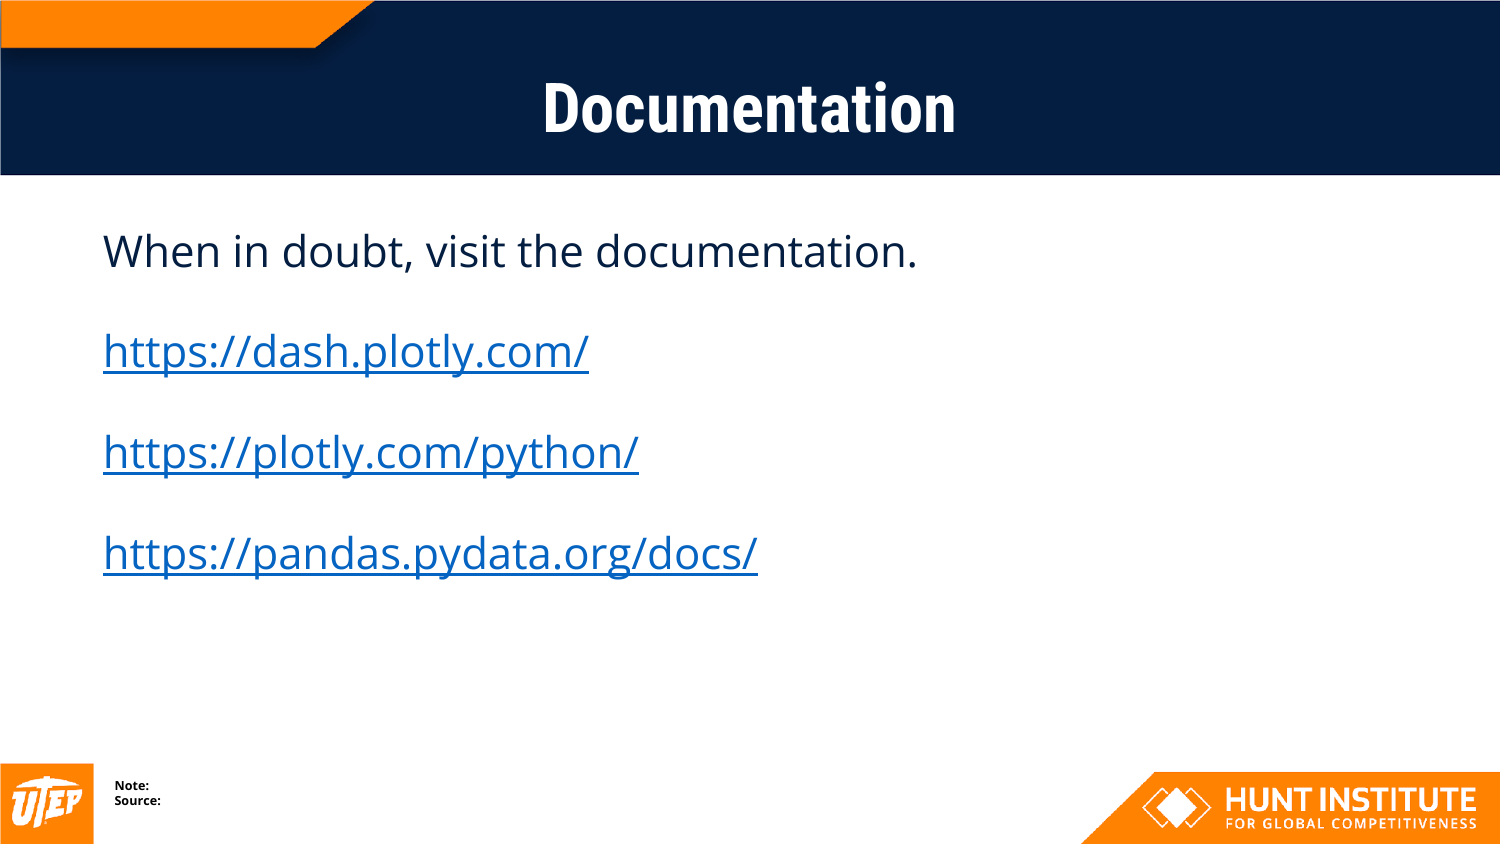

# Documentation
When in doubt, visit the documentation.

https://dash.plotly.com/

https://plotly.com/python/

https://pandas.pydata.org/docs/

Note:
Source: